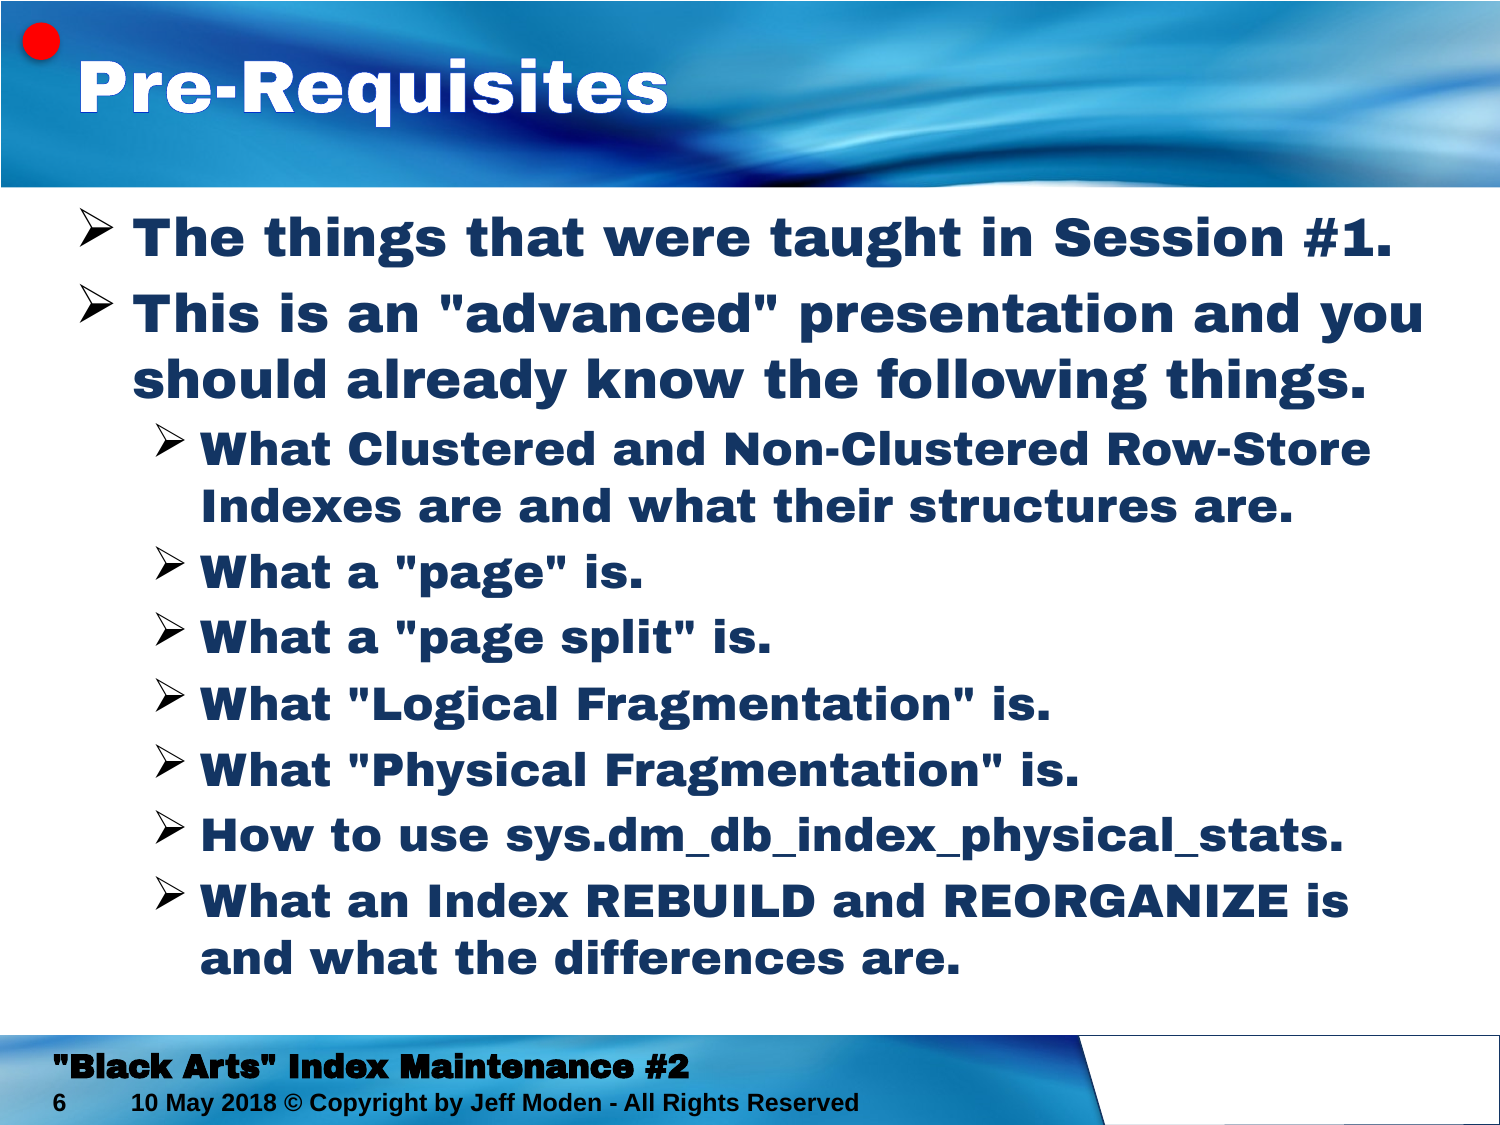

# Pre-Requisites

The things that were taught in Session #1.
This is an "advanced" presentation and you should already know the following things.
What Clustered and Non-Clustered Row-Store Indexes are and what their structures are.
What a "page" is.
What a "page split" is.
What "Logical Fragmentation" is.
What "Physical Fragmentation" is.
How to use sys.dm_db_index_physical_stats.
What an Index REBUILD and REORGANIZE is and what the differences are.
"Black Arts" Index Maintenance #2
6
10 May 2018 © Copyright by Jeff Moden - All Rights Reserved